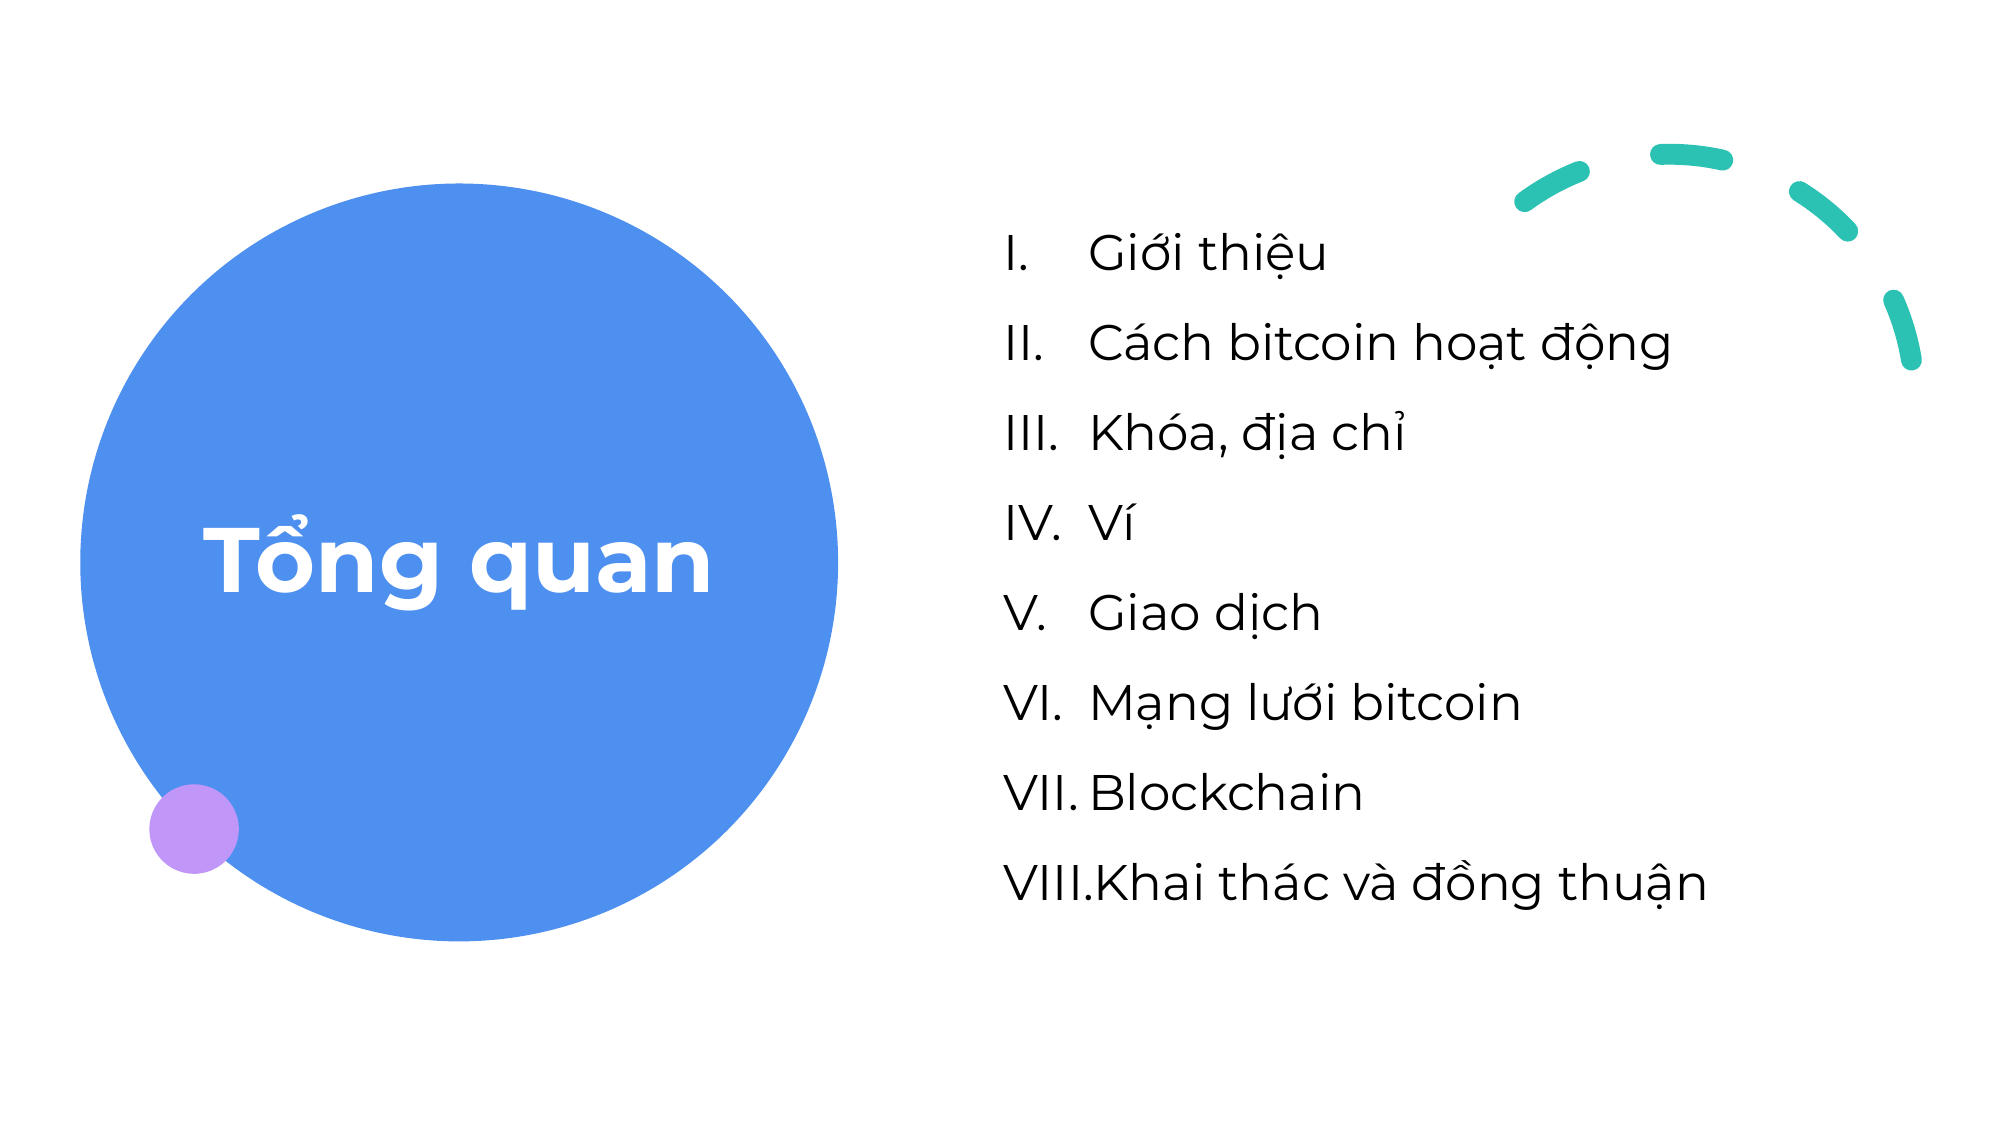

# Tổng quan
Giới thiệu
Cách bitcoin hoạt động
Khóa, địa chỉ
Ví
Giao dịch
Mạng lưới bitcoin
Blockchain
Khai thác và đồng thuận